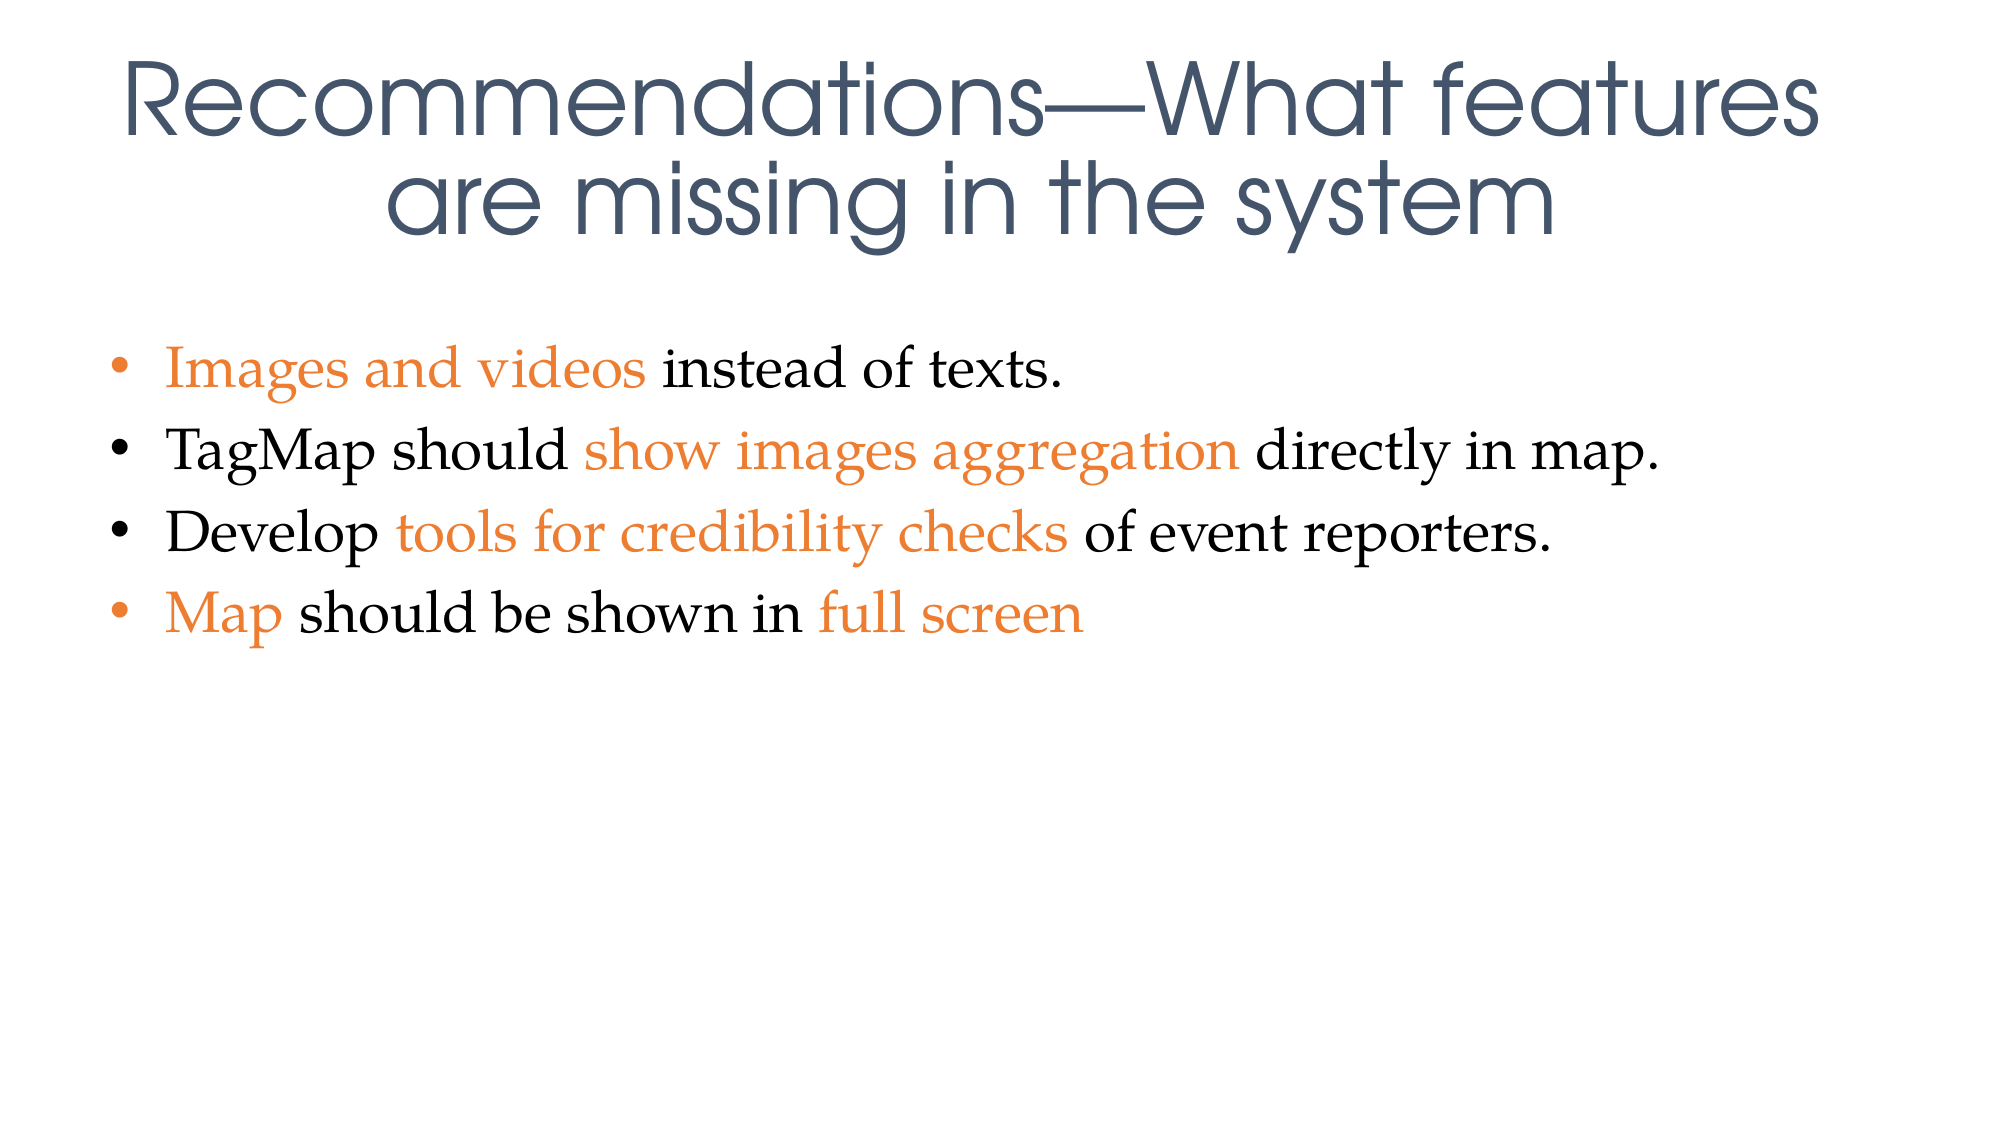

# Recommendations—What features are missing in the system
Images and videos instead of texts.
TagMap should show images aggregation directly in map.
Develop tools for credibility checks of event reporters.
Map should be shown in full screen